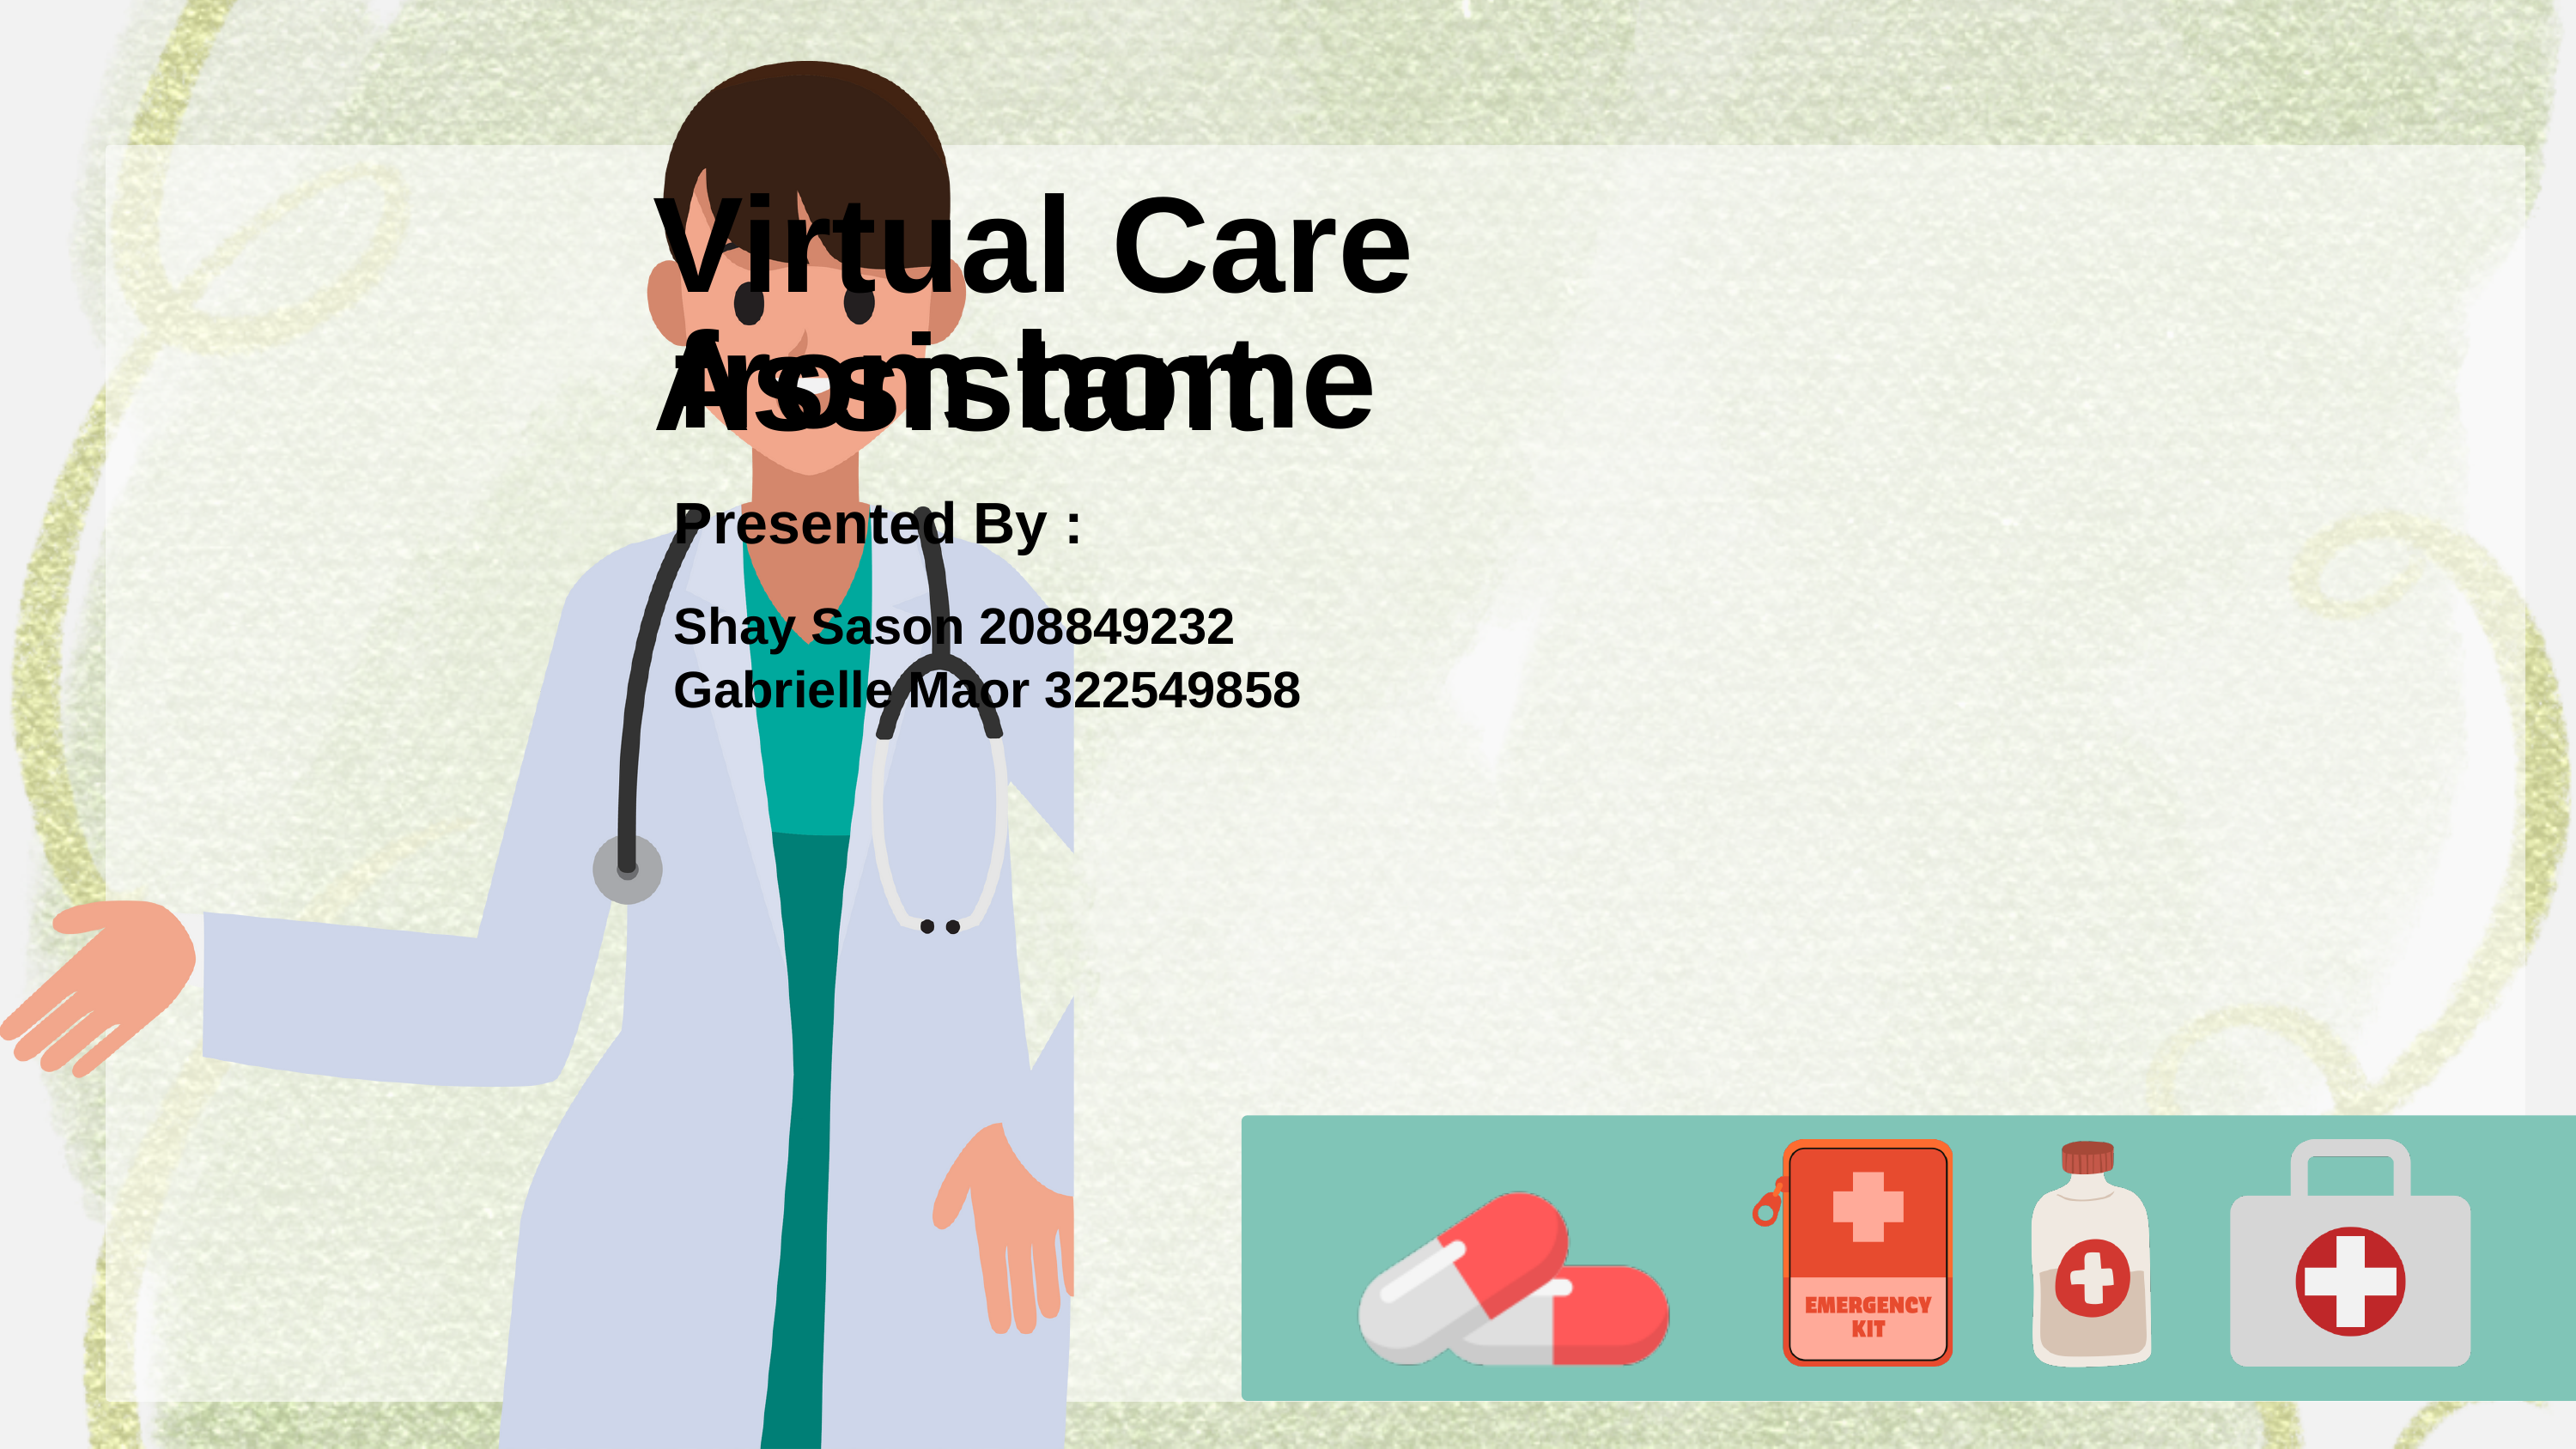

Virtual Care Assistant
from home
Presented By :
Shay Sason 208849232
Gabrielle Maor 322549858